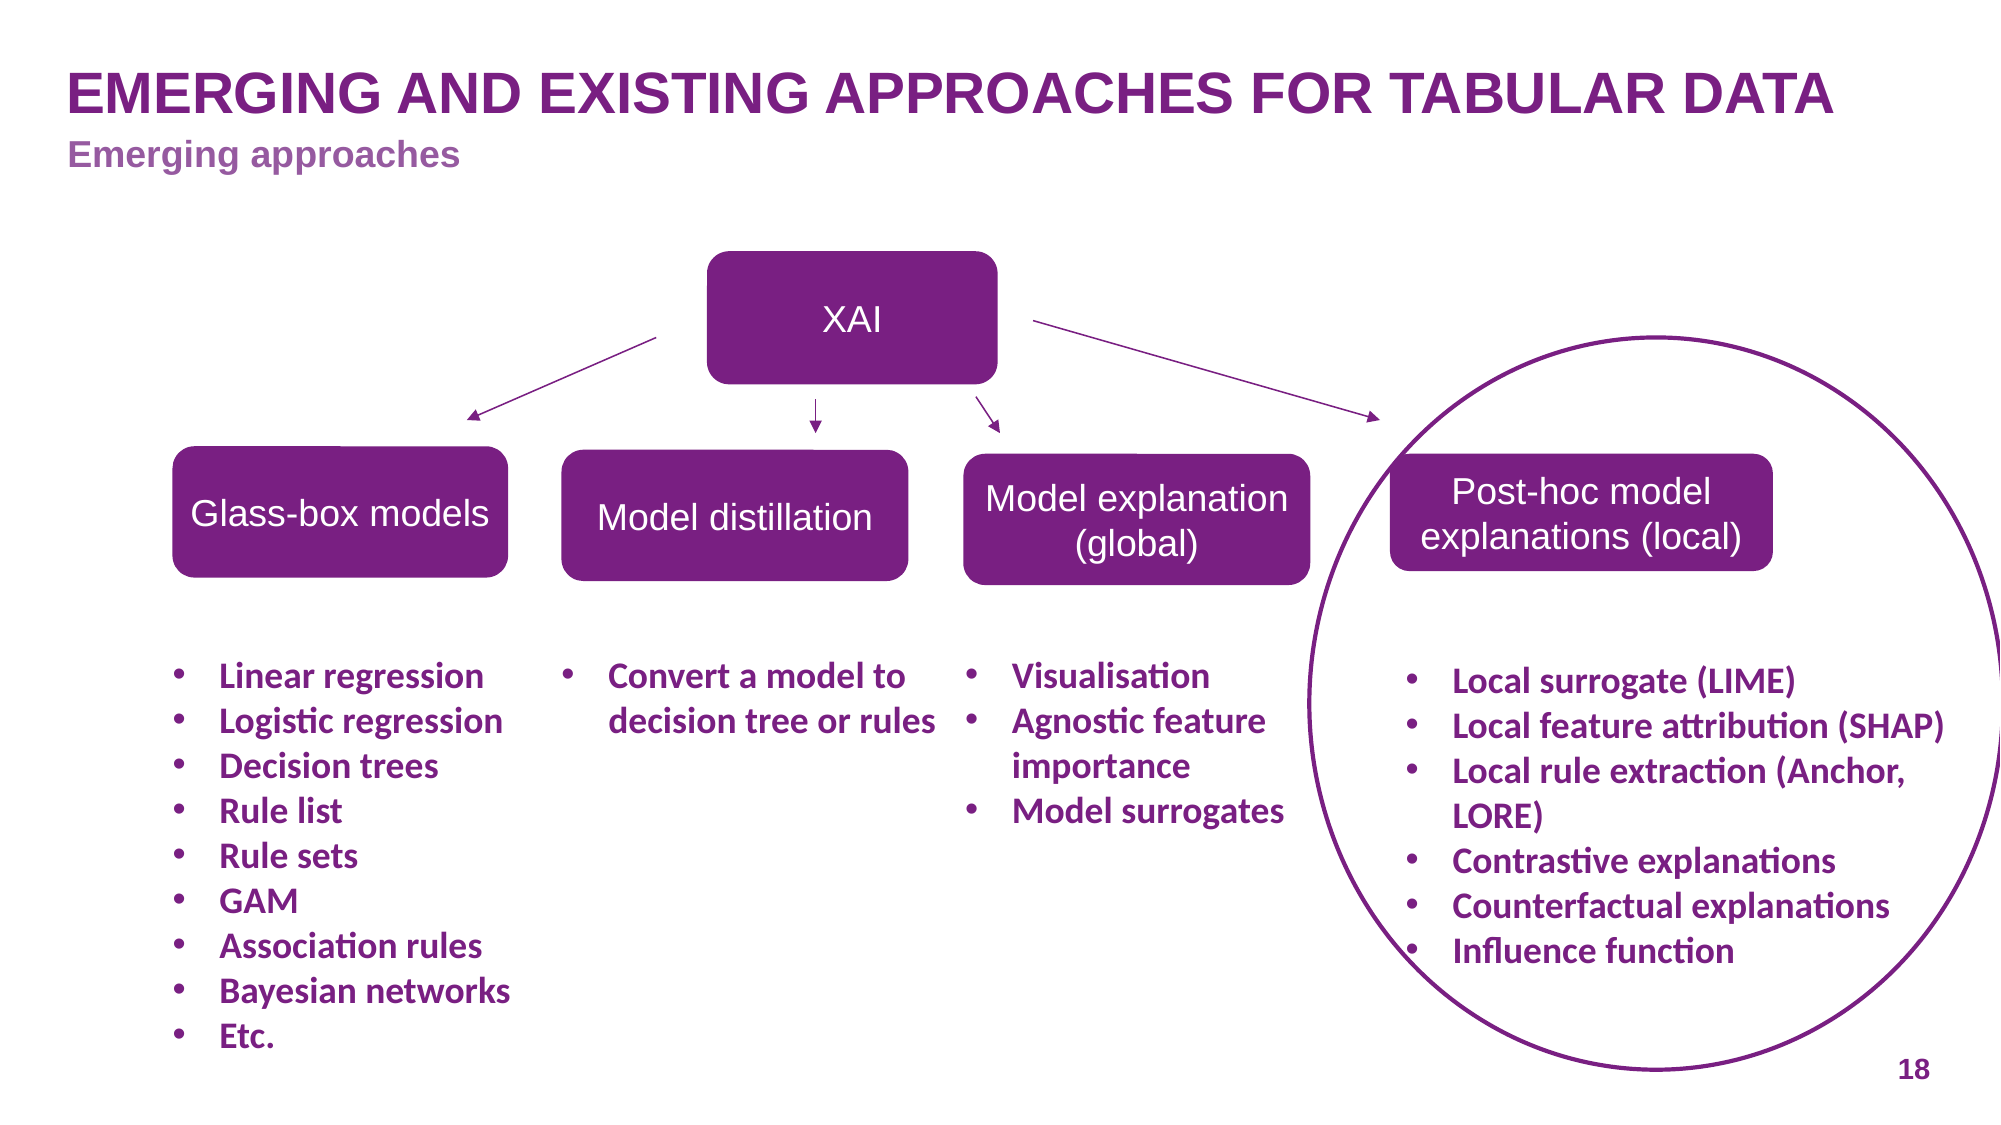

# Emerging and existing approaches for tabular data
Emerging approaches
XAI

Glass-box models
Model distillation
Model explanation (global)
Post-hoc model explanations (local)
Linear regression
Logistic regression
Decision trees
Rule list
Rule sets
GAM
Association rules
Bayesian networks
Etc.
Visualisation
Agnostic feature importance
Model surrogates

Convert a model to decision tree or rules

Local surrogate (LIME)
Local feature attribution (SHAP)
Local rule extraction (Anchor, LORE)
Contrastive explanations
Counterfactual explanations
Influence function

18